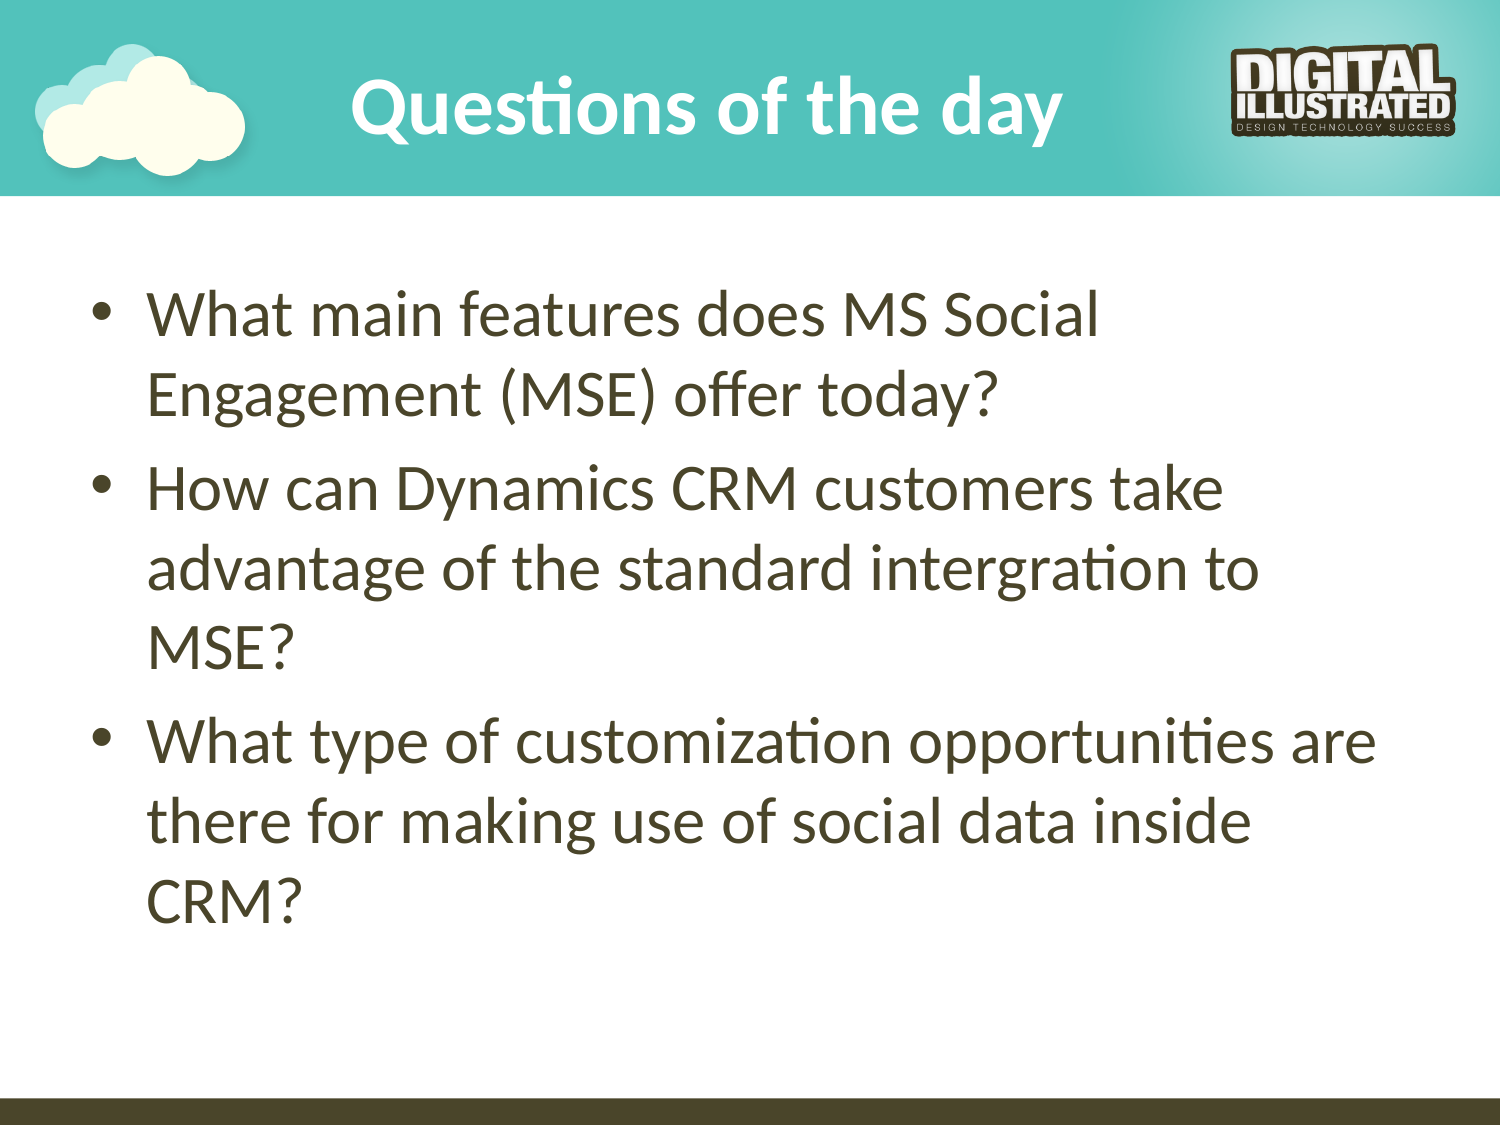

# Questions of the day
What main features does MS Social Engagement (MSE) offer today?
How can Dynamics CRM customers take advantage of the standard intergration to MSE?
What type of customization opportunities are there for making use of social data inside CRM?